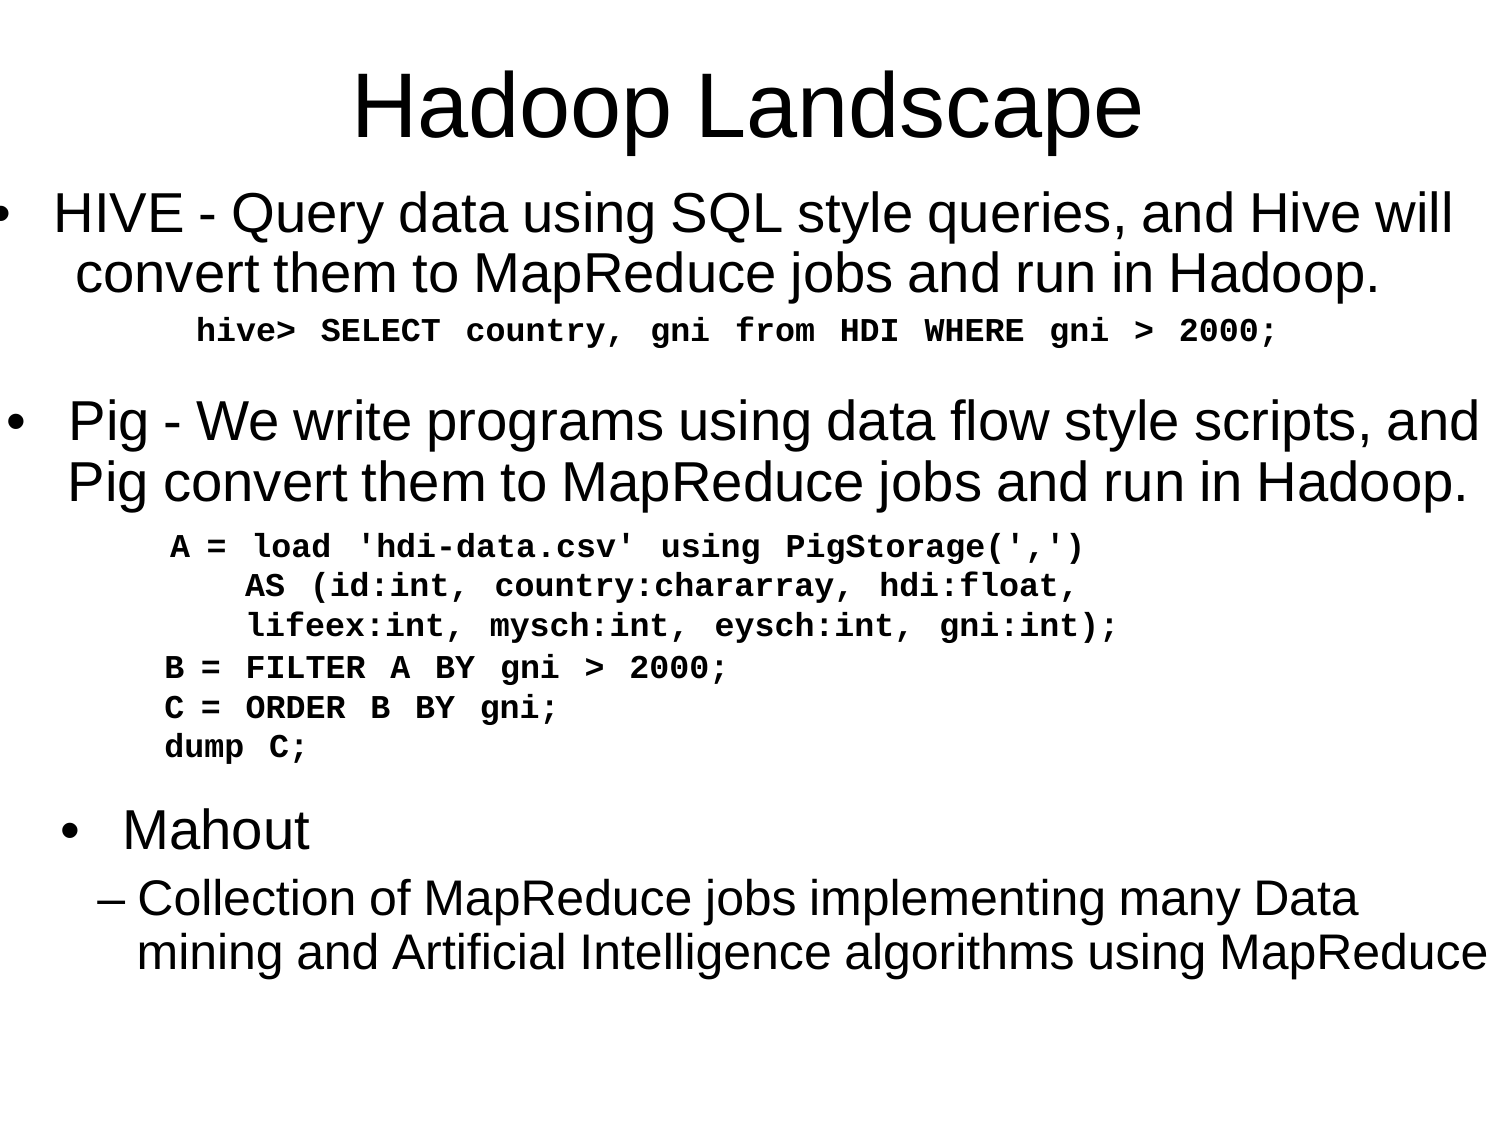

Hadoop Landscape
•   HIVE - Query data using SQL style queries, and Hive will
convert them to MapReduce jobs and run in Hadoop.
hive>   SELECT   country,   gni   from   HDI   WHERE   gni   >   2000;
•   Pig - We write programs using data flow style scripts, and
Pig convert them to MapReduce jobs and run in Hadoop.
A  =   load   'hdi-data.csv'   using   PigStorage(',')
	AS   (id:int,   country:chararray,   hdi:float,
	lifeex:int,   mysch:int,   eysch:int,   gni:int);
B  =   FILTER   A   BY   gni   >   2000;
C  =   ORDER   B   BY   gni;
dump   C;
•   Mahout
– Collection of MapReduce jobs implementing many Data
mining and Artificial Intelligence algorithms using MapReduce